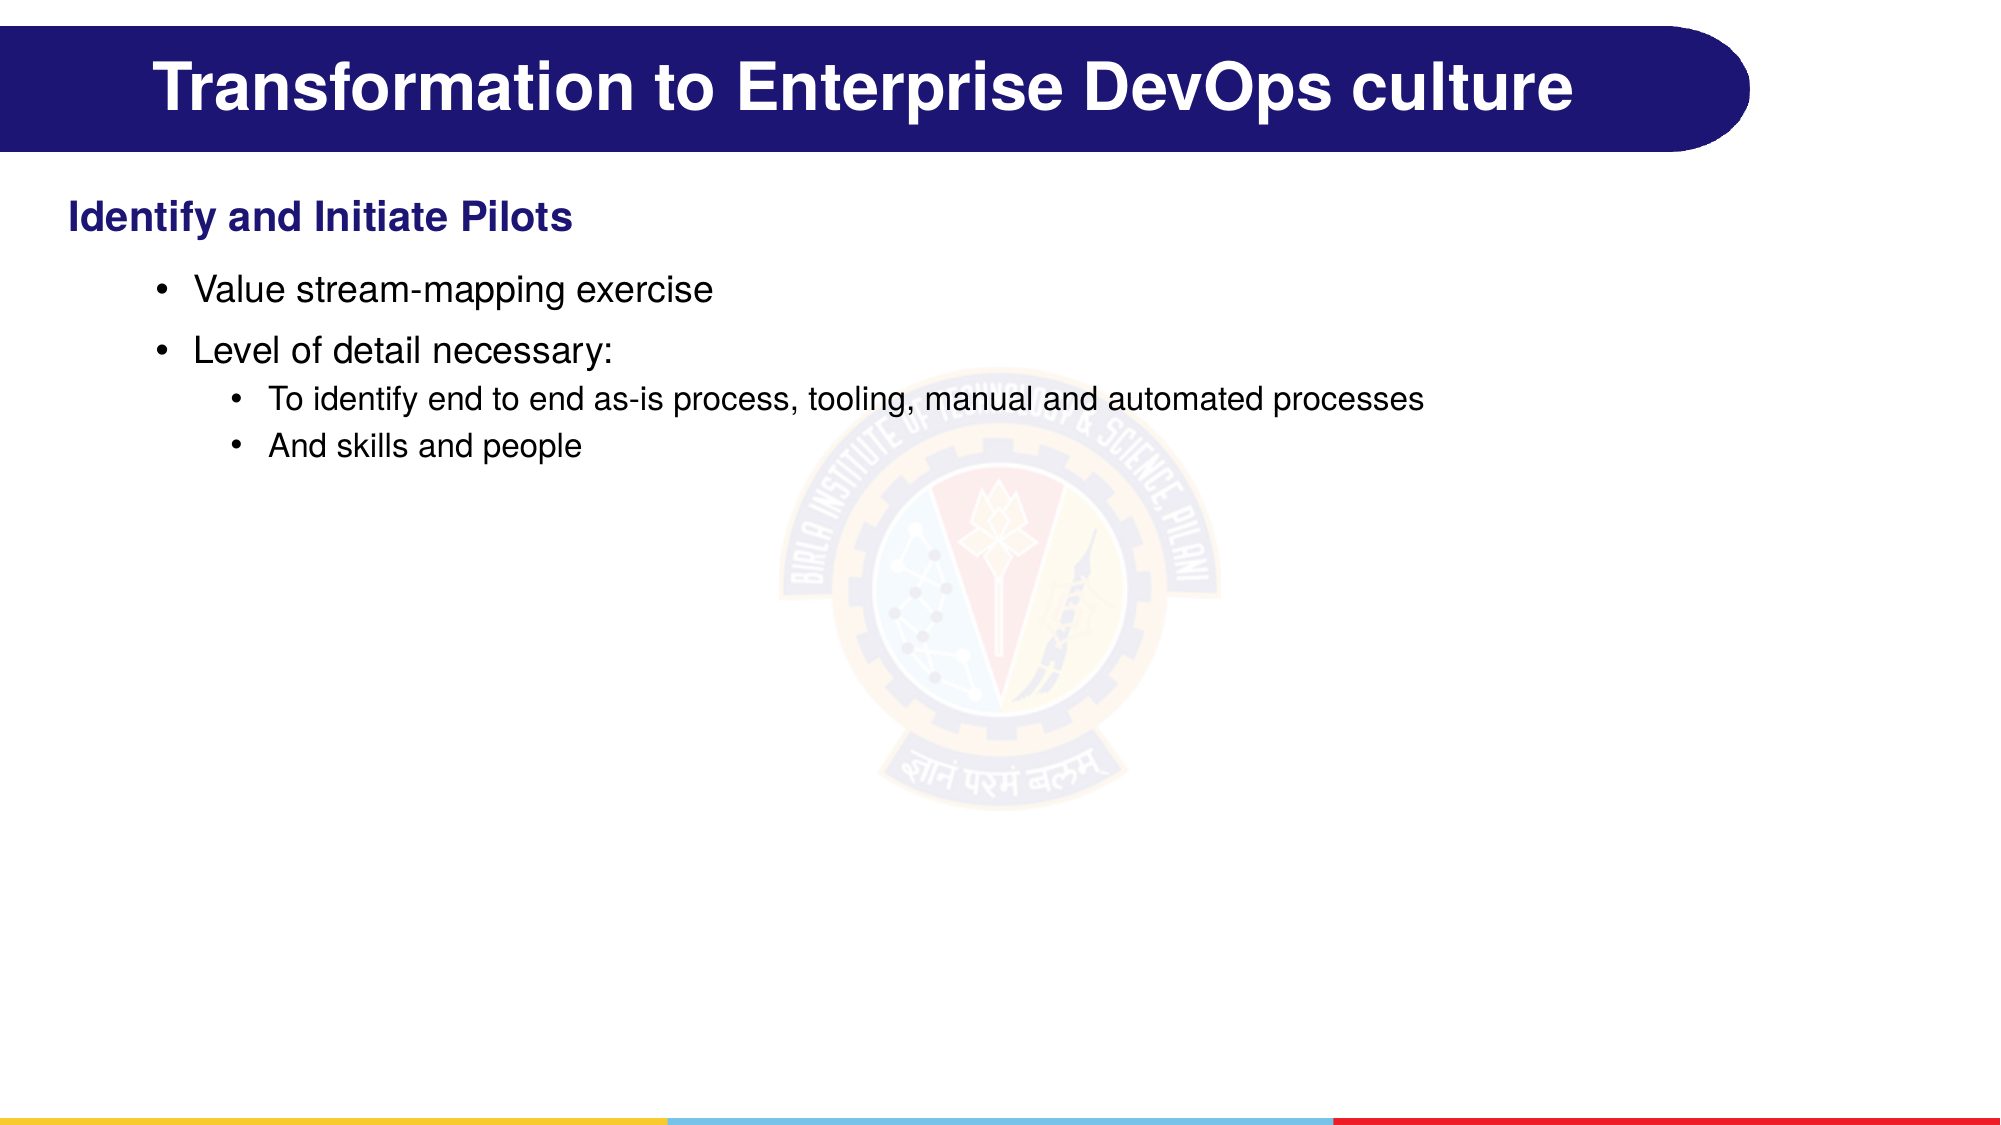

# Transformation to Enterprise DevOps culture
Identify and Initiate Pilots
Value stream-mapping exercise
Level of detail necessary:
To identify end to end as-is process, tooling, manual and automated processes
And skills and people